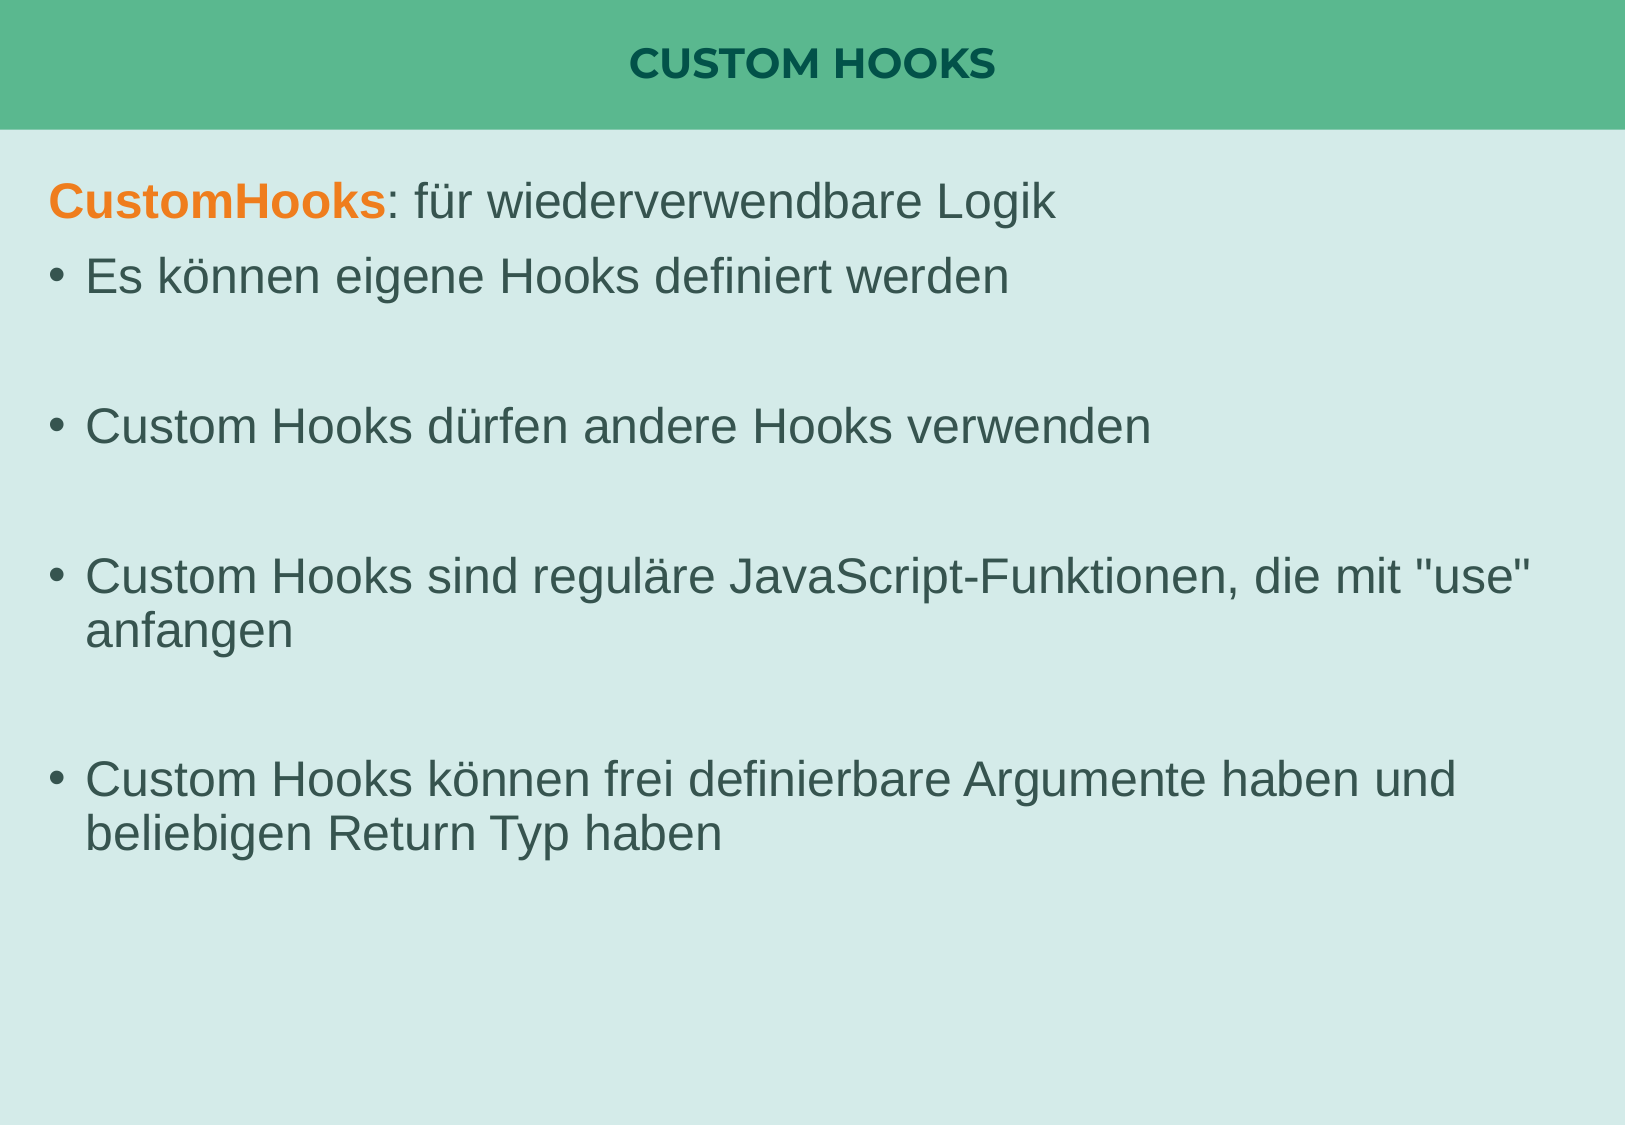

# Custom Hooks
CustomHooks: für wiederverwendbare Logik
Es können eigene Hooks definiert werden

Custom Hooks dürfen andere Hooks verwenden

Custom Hooks sind reguläre JavaScript-Funktionen, die mit "use" anfangen

Custom Hooks können frei definierbare Argumente haben und beliebigen Return Typ haben

Beispiel: ChatPage oder Tabs

Beispiel: UserStatsPage für fetch ?